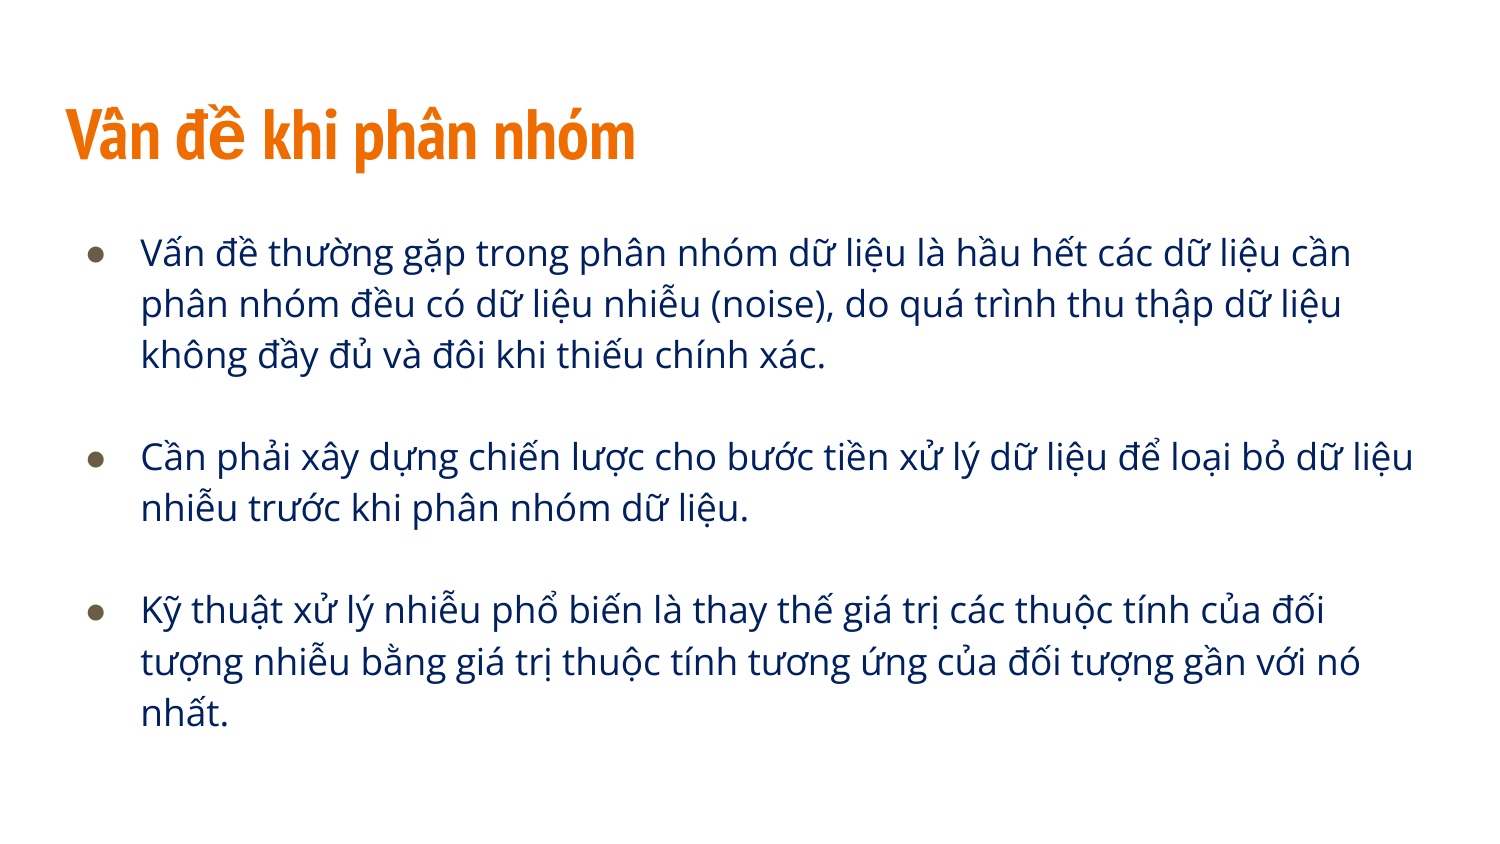

# Vấn đề khi phân nhóm
Vấn đề thường gặp trong phân nhóm dữ liệu là hầu hết các dữ liệu cần phân nhóm đều có dữ liệu nhiễu (noise), do quá trình thu thập dữ liệu không đầy đủ và đôi khi thiếu chính xác.

Cần phải xây dựng chiến lược cho bước tiền xử lý dữ liệu để loại bỏ dữ liệu nhiễu trước khi phân nhóm dữ liệu.

Kỹ thuật xử lý nhiễu phổ biến là thay thế giá trị các thuộc tính của đối tượng nhiễu bằng giá trị thuộc tính tương ứng của đối tượng gần với nó nhất.